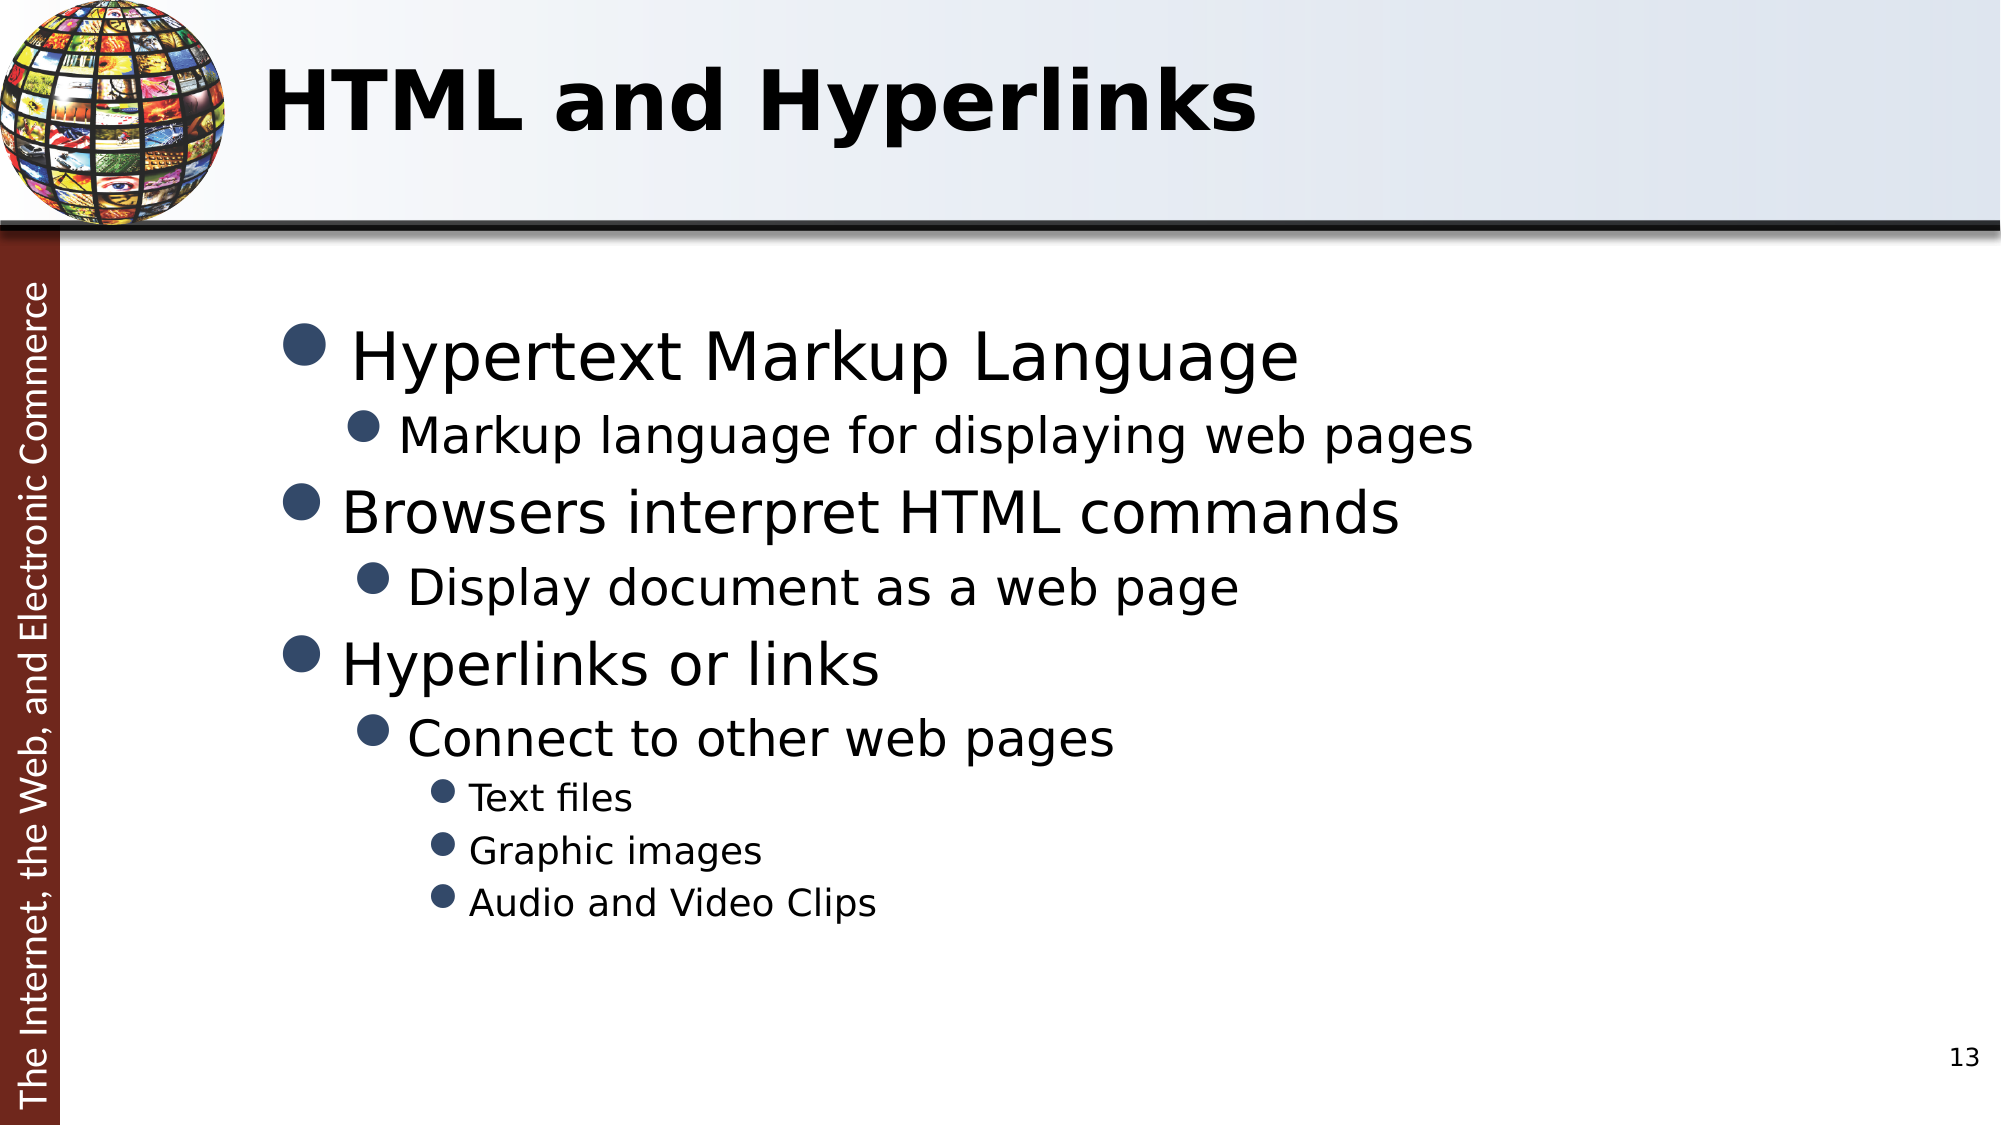

# HTML and Hyperlinks
Hypertext Markup Language
Markup language for displaying web pages
Browsers interpret HTML commands
Display document as a web page
Hyperlinks or links
Connect to other web pages
Text files
Graphic images
Audio and Video Clips

13